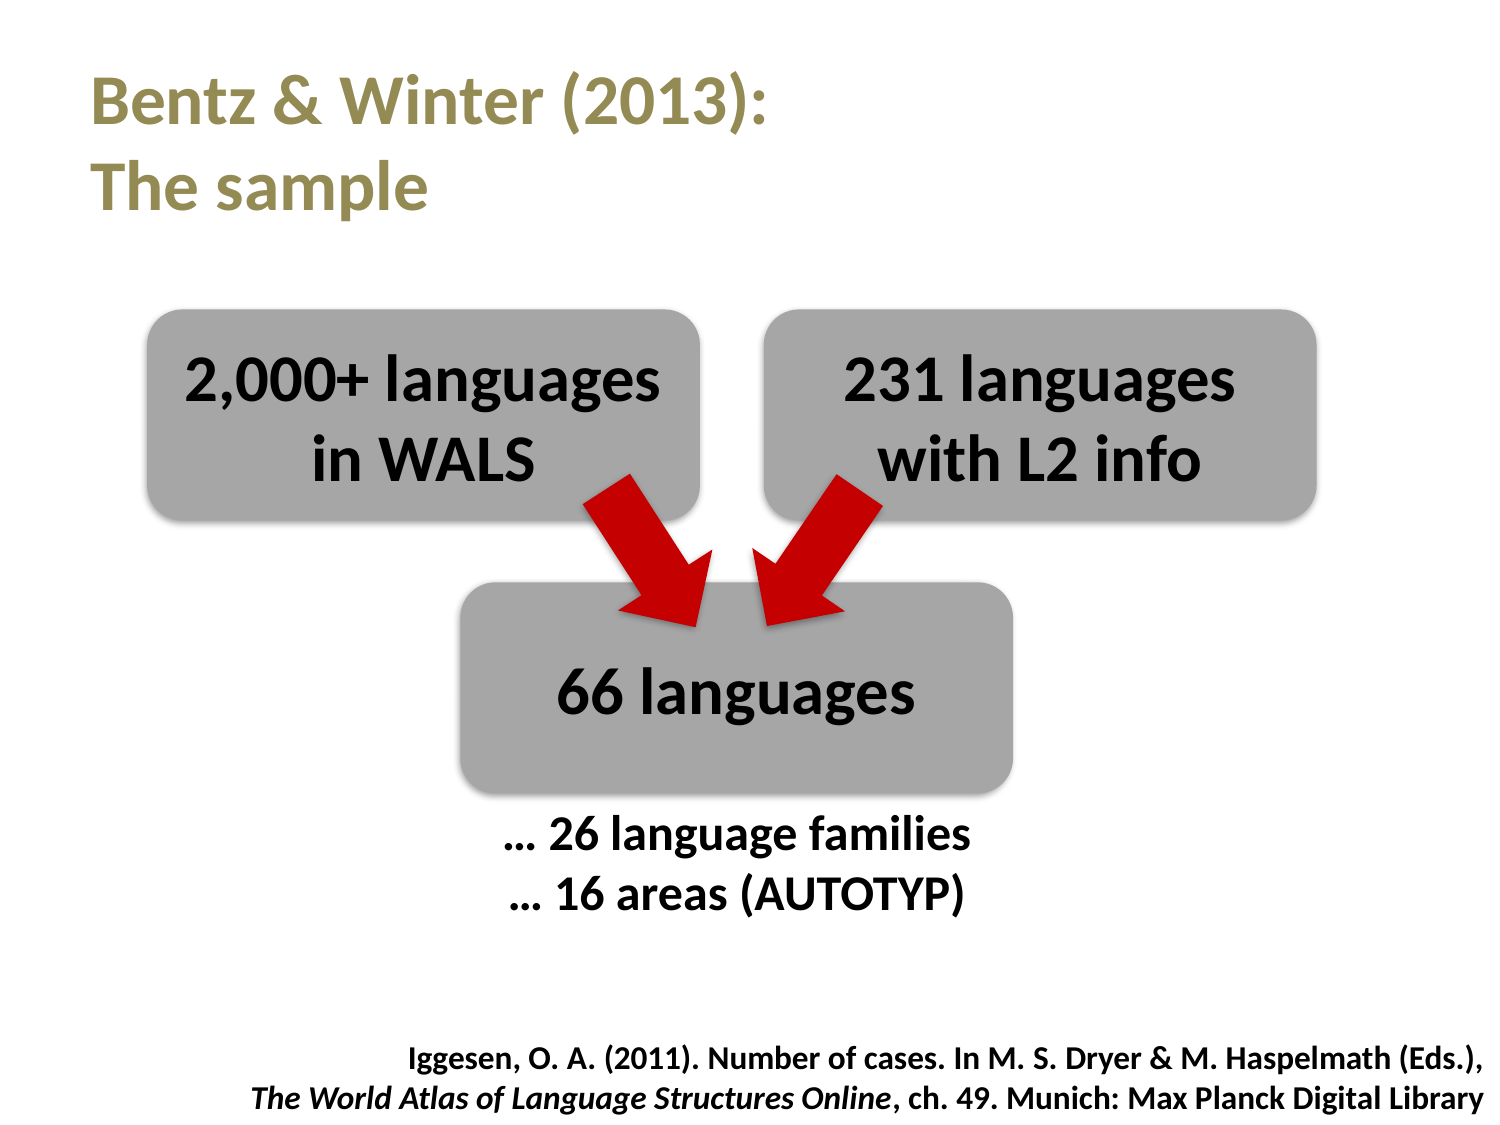

Bentz & Winter (2013):
The sample
2,000+ languages in WALS
231 languages with L2 info

66 languages
… 26 language families
… 16 areas (AUTOTYP)
Iggesen, O. A. (2011). Number of cases. In M. S. Dryer & M. Haspelmath (Eds.),
The World Atlas of Language Structures Online, ch. 49. Munich: Max Planck Digital Library